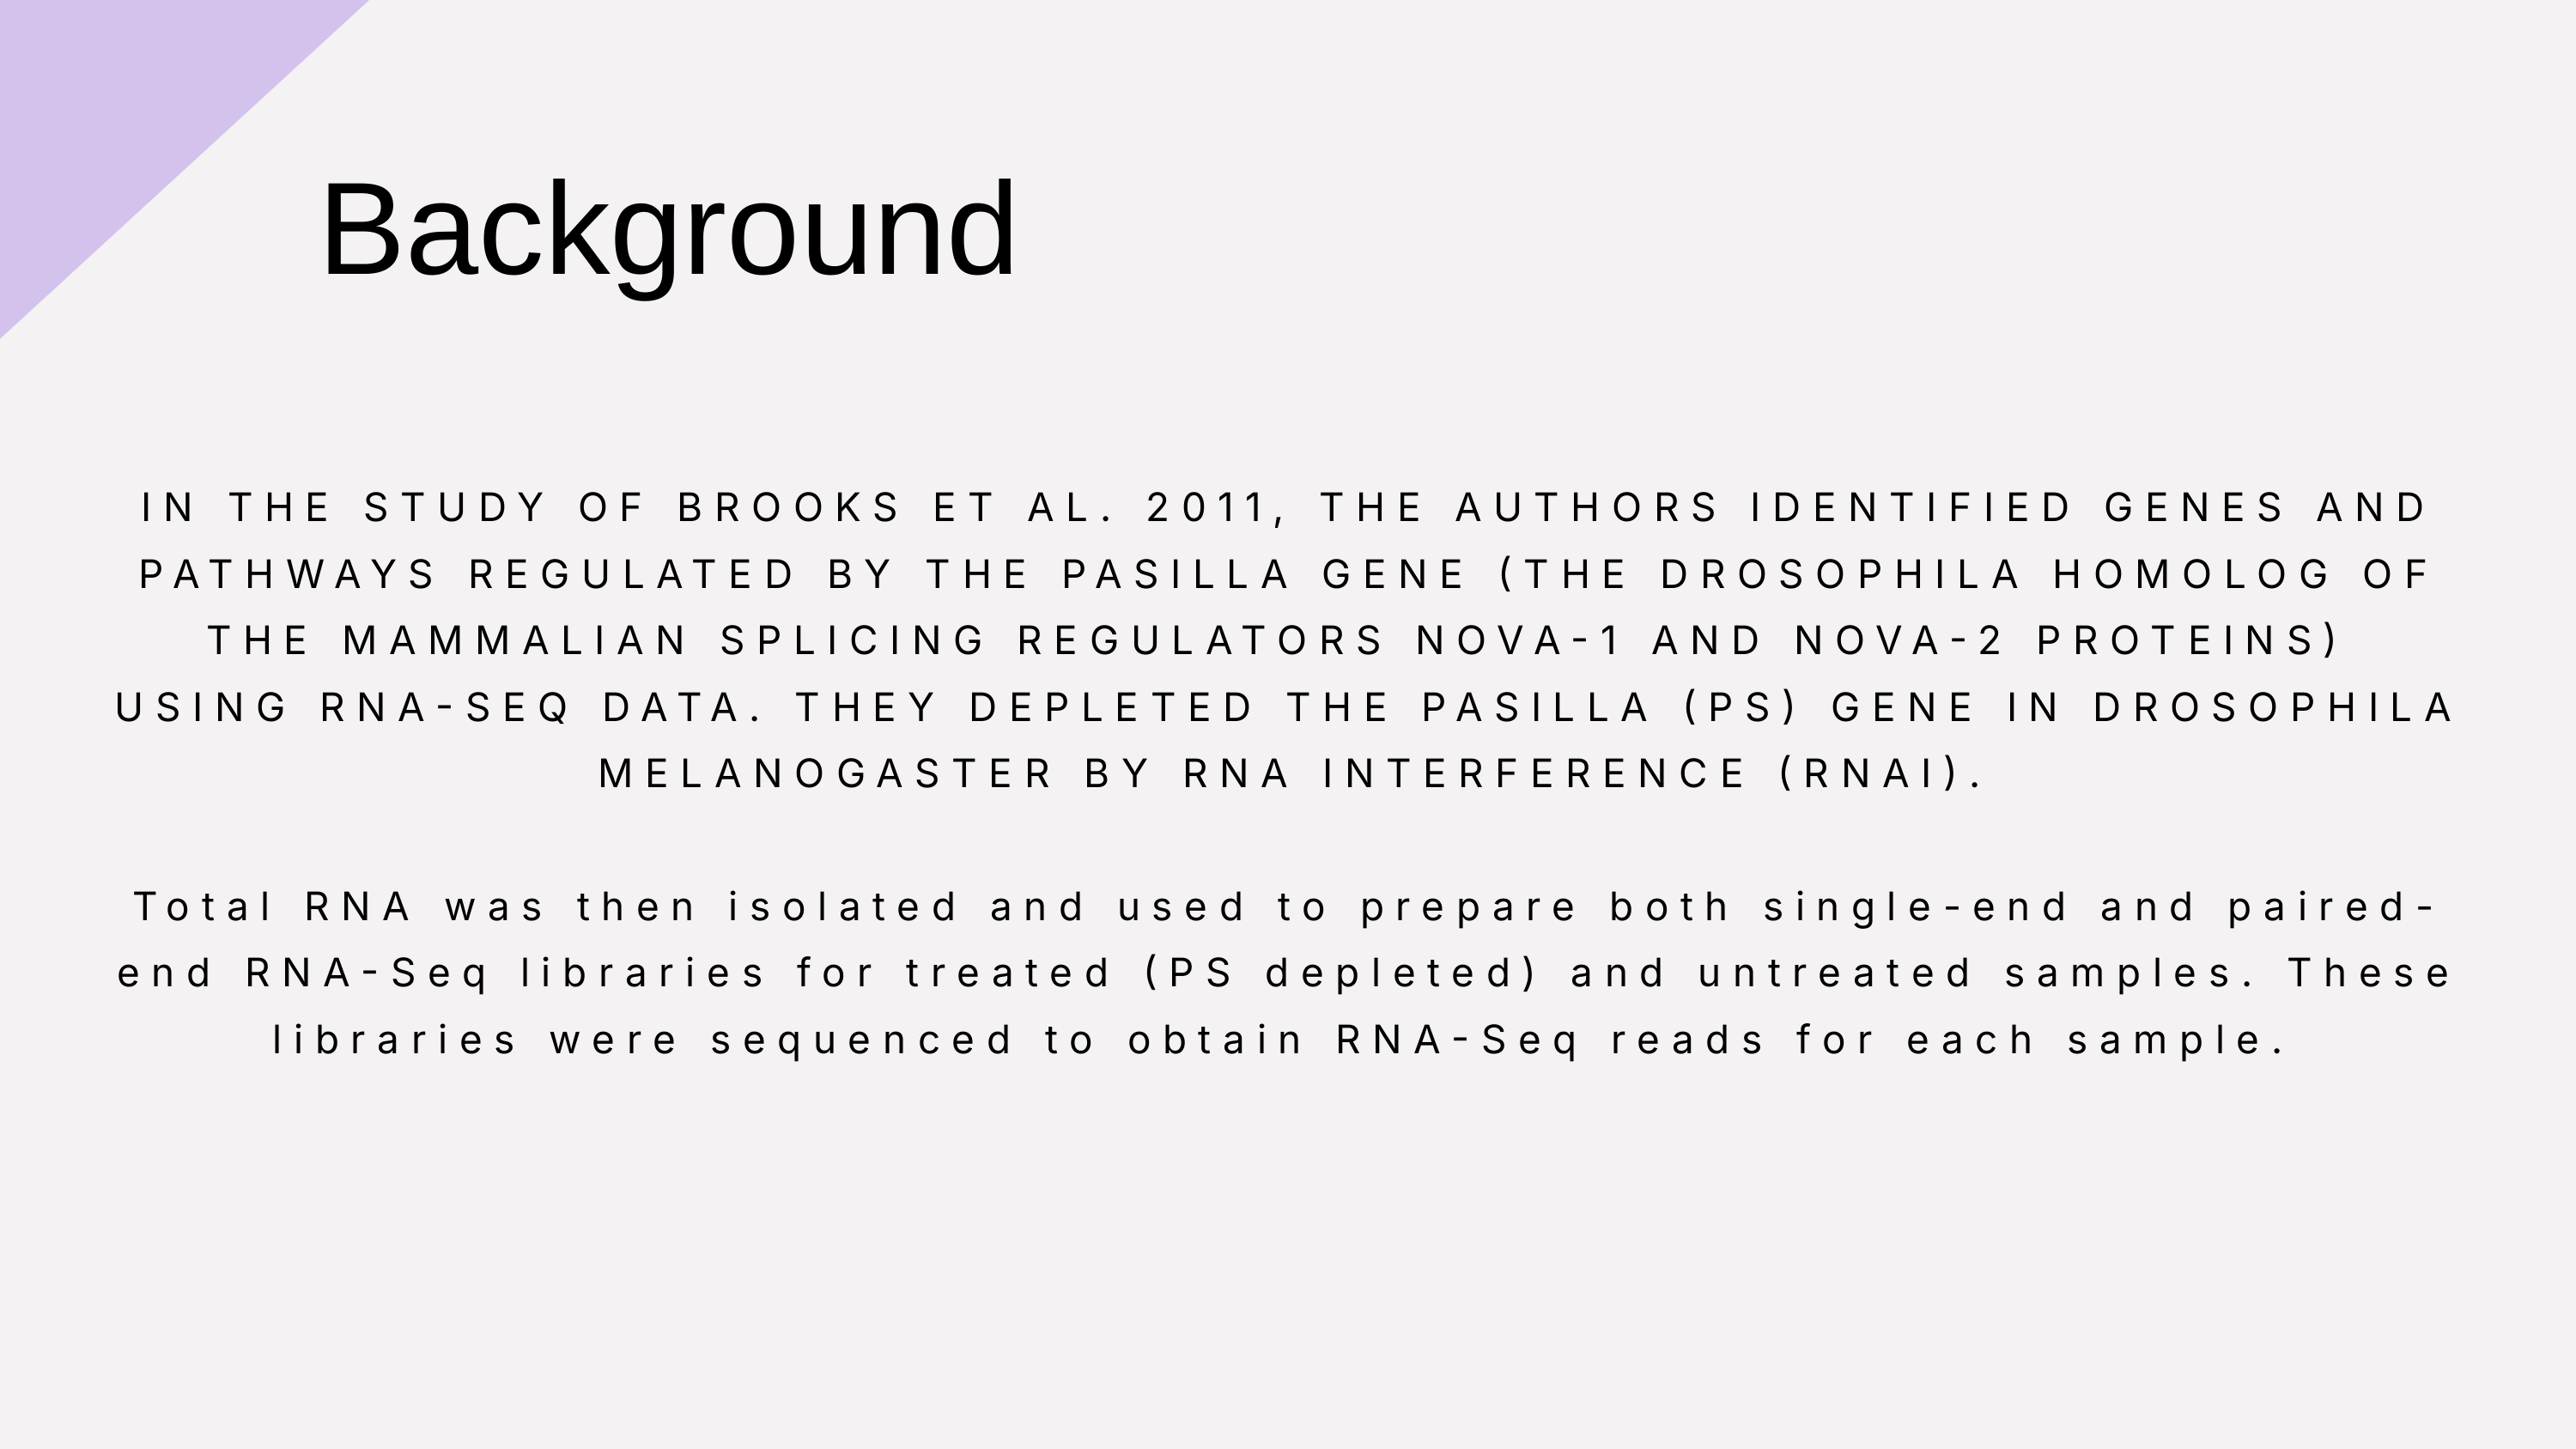

Background
IN THE STUDY OF BROOKS ET AL. 2011, THE AUTHORS IDENTIFIED GENES AND PATHWAYS REGULATED BY THE PASILLA GENE (THE DROSOPHILA HOMOLOG OF THE MAMMALIAN SPLICING REGULATORS NOVA-1 AND NOVA-2 PROTEINS)  USING RNA-SEQ DATA. THEY DEPLETED THE PASILLA (PS) GENE IN DROSOPHILA MELANOGASTER BY RNA INTERFERENCE (RNAI).

Total RNA was then isolated and used to prepare both single-end and paired-end RNA-Seq libraries for treated (PS depleted) and untreated samples. These libraries were sequenced to obtain RNA-Seq reads for each sample.